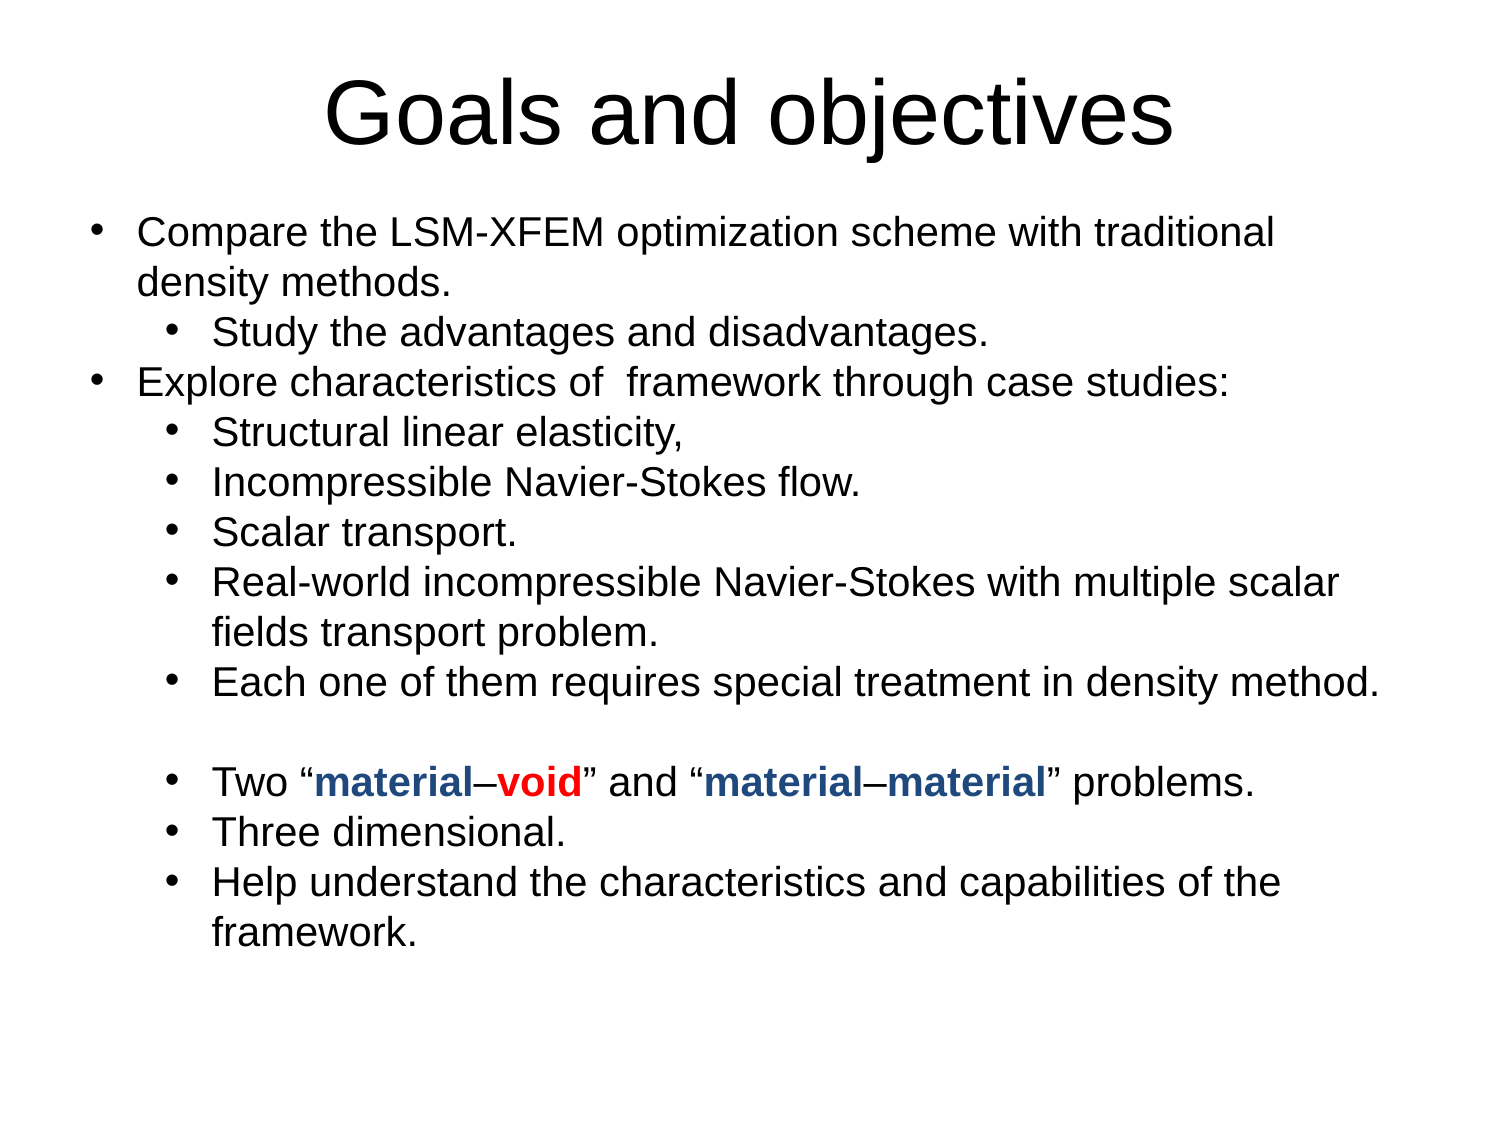

# Goals and objectives
Compare the LSM-XFEM optimization scheme with traditional density methods.
Study the advantages and disadvantages.
Explore characteristics of  framework through case studies:
Structural linear elasticity,
Incompressible Navier-Stokes flow.
Scalar transport.
Real-world incompressible Navier-Stokes with multiple scalar fields transport problem.
Each one of them requires special treatment in density method.

Two “material–void” and “material–material” problems.
Three dimensional.
Help understand the characteristics and capabilities of the framework.